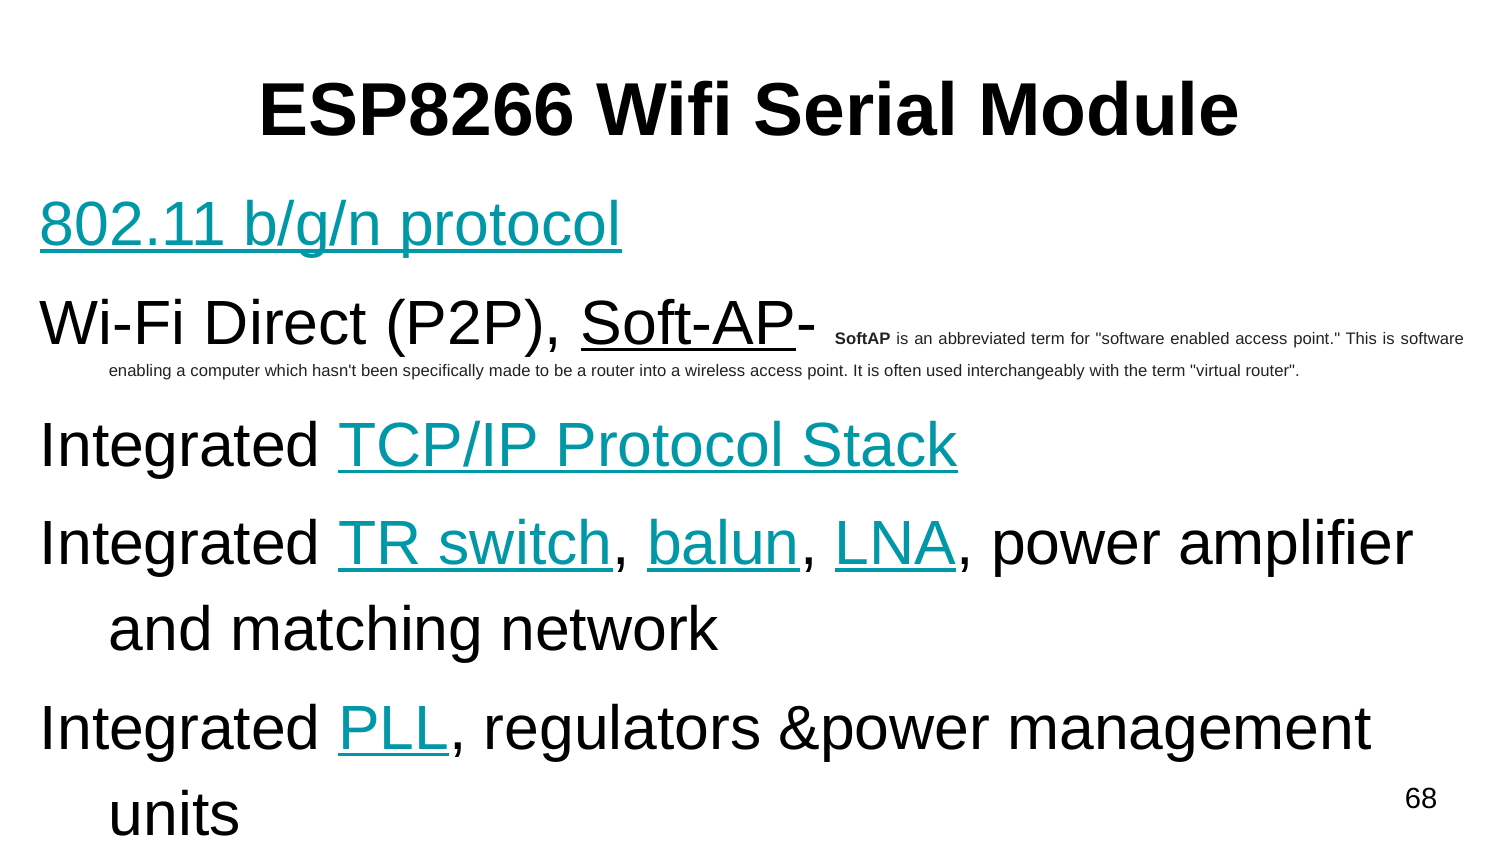

# ESP8266 Wifi Serial Module

802.11 b/g/n protocol
Wi-Fi Direct (P2P), Soft-AP- SoftAP is an abbreviated term for "software enabled access point." This is software enabling a computer which hasn't been specifically made to be a router into a wireless access point. It is often used interchangeably with the term "virtual router".
Integrated TCP/IP Protocol Stack
Integrated TR switch, balun, LNA, power amplifier and matching network
Integrated PLL, regulators &power management units

68